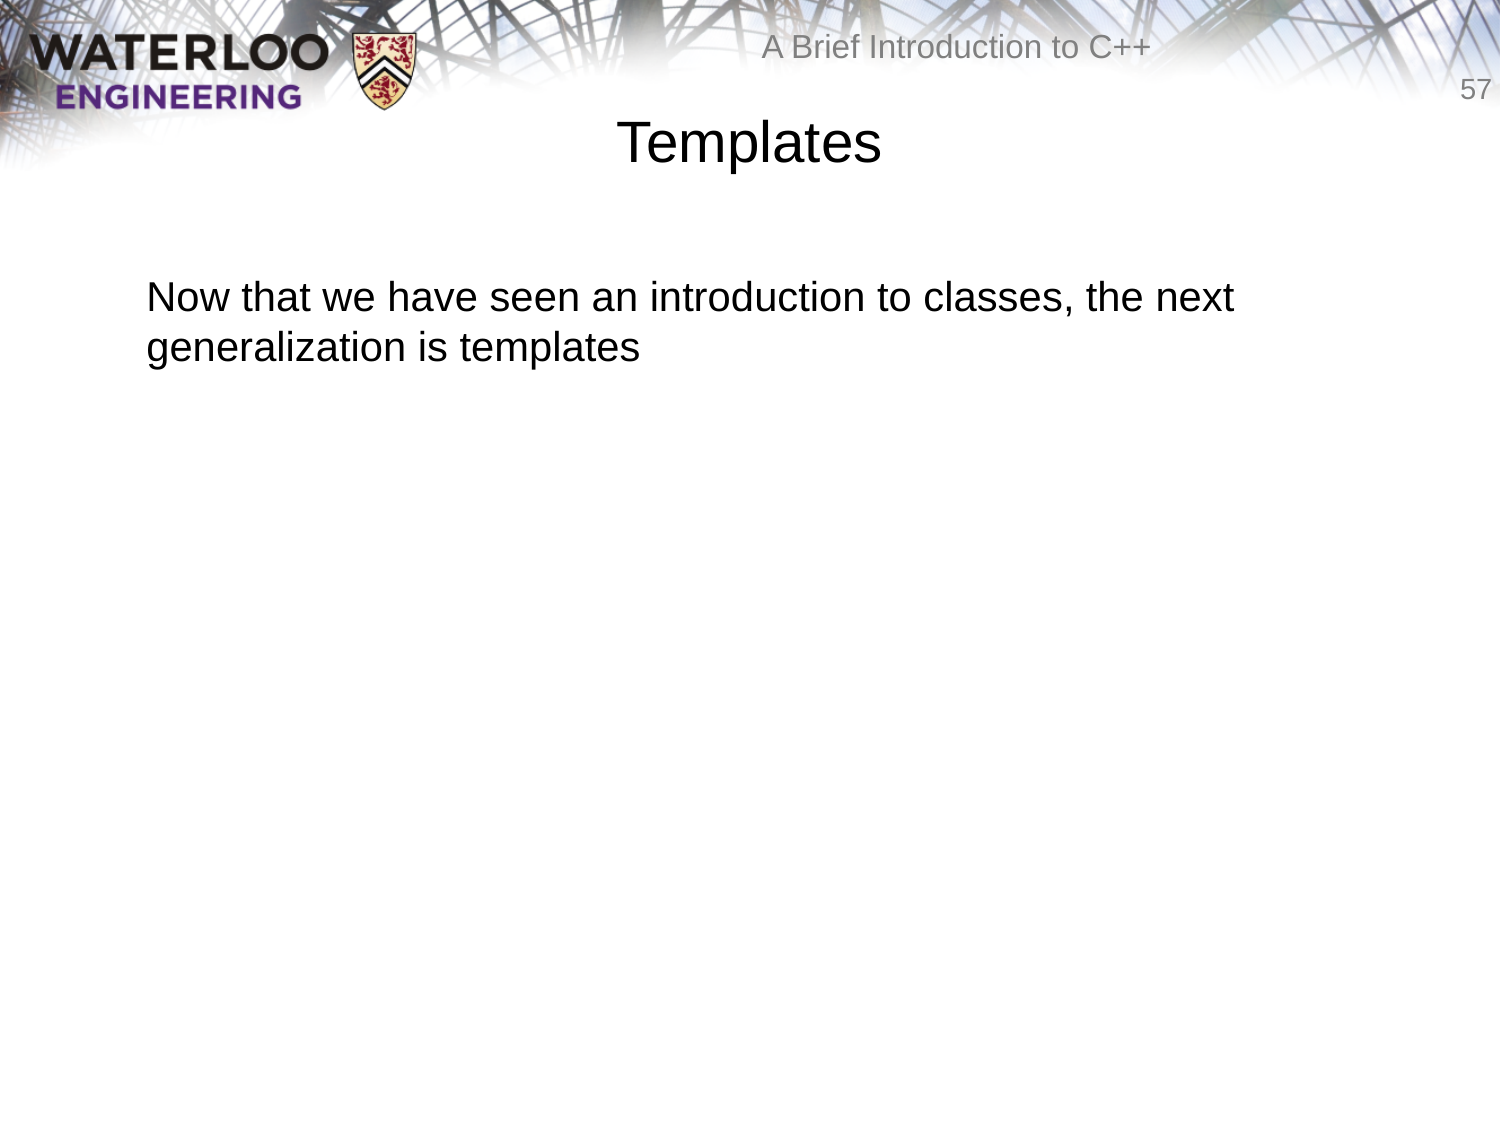

# Templates
	Now that we have seen an introduction to classes, the next generalization is templates